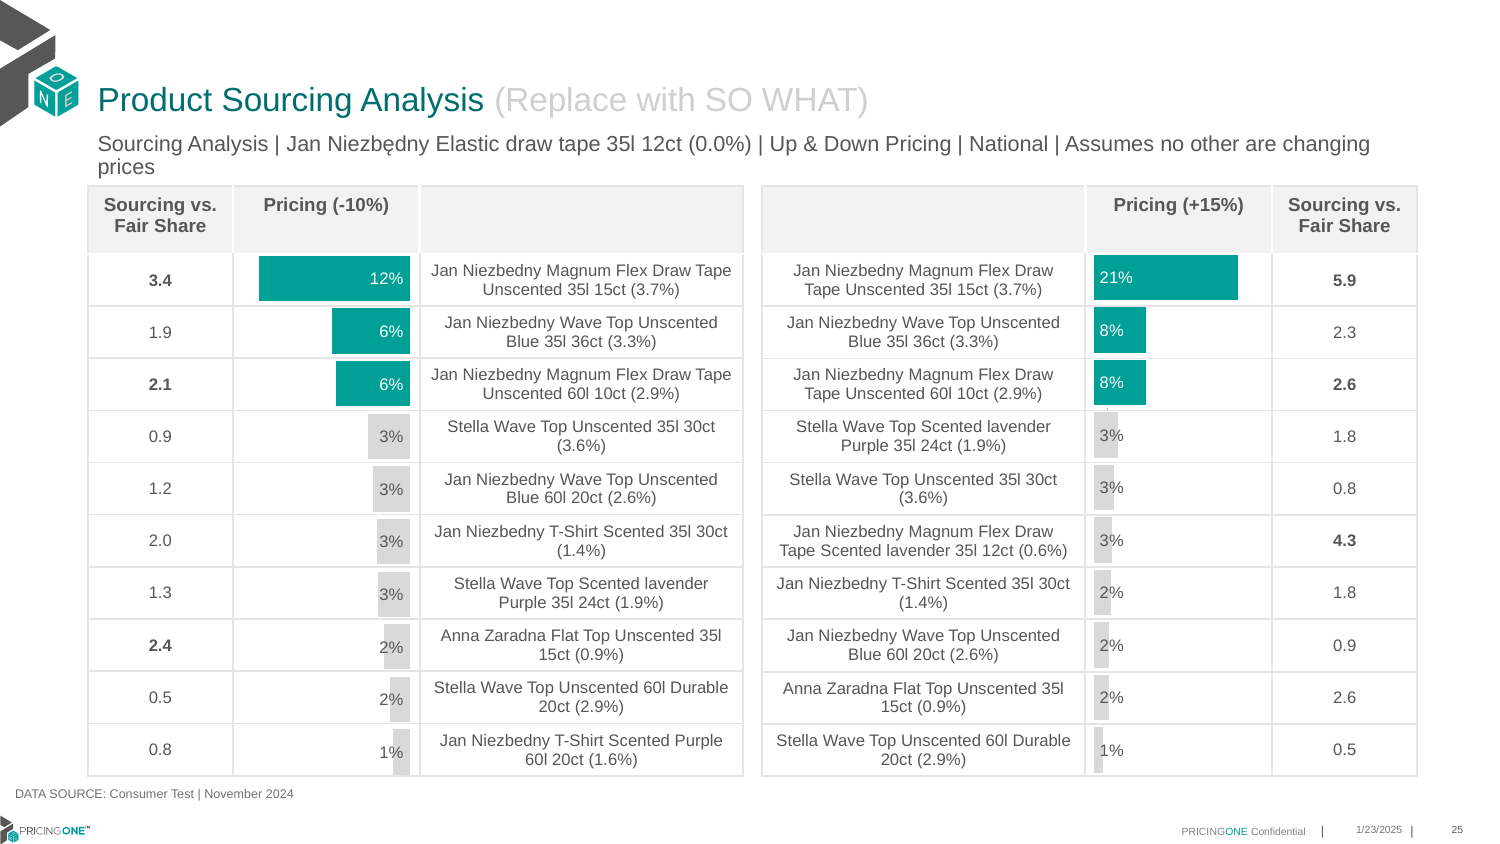

# Product Sourcing Analysis (Replace with SO WHAT)
Sourcing Analysis | Jan Niezbędny Elastic draw tape 35l 12ct (0.0%) | Up & Down Pricing | National | Assumes no other are changing prices
| Sourcing vs. Fair Share | Pricing (-10%) |  |
| --- | --- | --- |
| 3.4 |  | Jan Niezbedny Magnum Flex Draw Tape Unscented 35l 15ct (3.7%) |
| 1.9 |  | Jan Niezbedny Wave Top Unscented Blue 35l 36ct (3.3%) |
| 2.1 |  | Jan Niezbedny Magnum Flex Draw Tape Unscented 60l 10ct (2.9%) |
| 0.9 |  | Stella Wave Top Unscented 35l 30ct (3.6%) |
| 1.2 |  | Jan Niezbedny Wave Top Unscented Blue 60l 20ct (2.6%) |
| 2.0 |  | Jan Niezbedny T-Shirt Scented 35l 30ct (1.4%) |
| 1.3 |  | Stella Wave Top Scented lavender Purple 35l 24ct (1.9%) |
| 2.4 |  | Anna Zaradna Flat Top Unscented 35l 15ct (0.9%) |
| 0.5 |  | Stella Wave Top Unscented 60l Durable 20ct (2.9%) |
| 0.8 |  | Jan Niezbedny T-Shirt Scented Purple 60l 20ct (1.6%) |
|  | Pricing (+15%) | Sourcing vs. Fair Share |
| --- | --- | --- |
| Jan Niezbedny Magnum Flex Draw Tape Unscented 35l 15ct (3.7%) |  | 5.9 |
| Jan Niezbedny Wave Top Unscented Blue 35l 36ct (3.3%) |  | 2.3 |
| Jan Niezbedny Magnum Flex Draw Tape Unscented 60l 10ct (2.9%) |  | 2.6 |
| Stella Wave Top Scented lavender Purple 35l 24ct (1.9%) |  | 1.8 |
| Stella Wave Top Unscented 35l 30ct (3.6%) |  | 0.8 |
| Jan Niezbedny Magnum Flex Draw Tape Scented lavender 35l 12ct (0.6%) |  | 4.3 |
| Jan Niezbedny T-Shirt Scented 35l 30ct (1.4%) |  | 1.8 |
| Jan Niezbedny Wave Top Unscented Blue 60l 20ct (2.6%) |  | 0.9 |
| Anna Zaradna Flat Top Unscented 35l 15ct (0.9%) |  | 2.6 |
| Stella Wave Top Unscented 60l Durable 20ct (2.9%) |  | 0.5 |

### Chart

| Category | Jan Niezbędny Elastic draw tape 35l 12ct (0.0%) |
|---|---|
| Jan Niezbedny Magnum Flex Draw Tape Unscented 35l 15ct (3.7%) | 0.20914393485193178 |
| Jan Niezbedny Wave Top Unscented Blue 35l 36ct (3.3%) | 0.07581680788414809 |
| Jan Niezbedny Magnum Flex Draw Tape Unscented 60l 10ct (2.9%) | 0.0757062542405455 |
| Stella Wave Top Scented lavender Purple 35l 24ct (1.9%) | 0.03443154150409056 |
| Stella Wave Top Unscented 35l 30ct (3.6%) | 0.02869649981323943 |
| Jan Niezbedny Magnum Flex Draw Tape Scented lavender 35l 12ct (0.6%) | 0.026144014718326433 |
| Jan Niezbedny T-Shirt Scented 35l 30ct (1.4%) | 0.02470027934576241 |
| Jan Niezbedny Wave Top Unscented Blue 60l 20ct (2.6%) | 0.022626220849954137 |
| Anna Zaradna Flat Top Unscented 35l 15ct (0.9%) | 0.02252193063413931 |
| Stella Wave Top Unscented 60l Durable 20ct (2.9%) | 0.013722868603243 |

### Chart

| Category | Jan Niezbędny Elastic draw tape 35l 12ct (0.0%) |
|---|---|
| Jan Niezbedny Magnum Flex Draw Tape Unscented 35l 15ct (3.7%) | 0.12113549972452071 |
| Jan Niezbedny Wave Top Unscented Blue 35l 36ct (3.3%) | 0.06266288284852056 |
| Jan Niezbedny Magnum Flex Draw Tape Unscented 60l 10ct (2.9%) | 0.0590903407597771 |
| Stella Wave Top Unscented 35l 30ct (3.6%) | 0.03343455926577382 |
| Jan Niezbedny Wave Top Unscented Blue 60l 20ct (2.6%) | 0.029929409842414618 |
| Jan Niezbedny T-Shirt Scented 35l 30ct (1.4%) | 0.02624192551950139 |
| Stella Wave Top Scented lavender Purple 35l 24ct (1.9%) | 0.02568472242263827 |
| Anna Zaradna Flat Top Unscented 35l 15ct (0.9%) | 0.020911101866760148 |
| Stella Wave Top Unscented 60l Durable 20ct (2.9%) | 0.015920073931127526 |
| Jan Niezbedny T-Shirt Scented Purple 60l 20ct (1.6%) | 0.013528036845477782 |
DATA SOURCE: Consumer Test | November 2024

1/23/2025
25